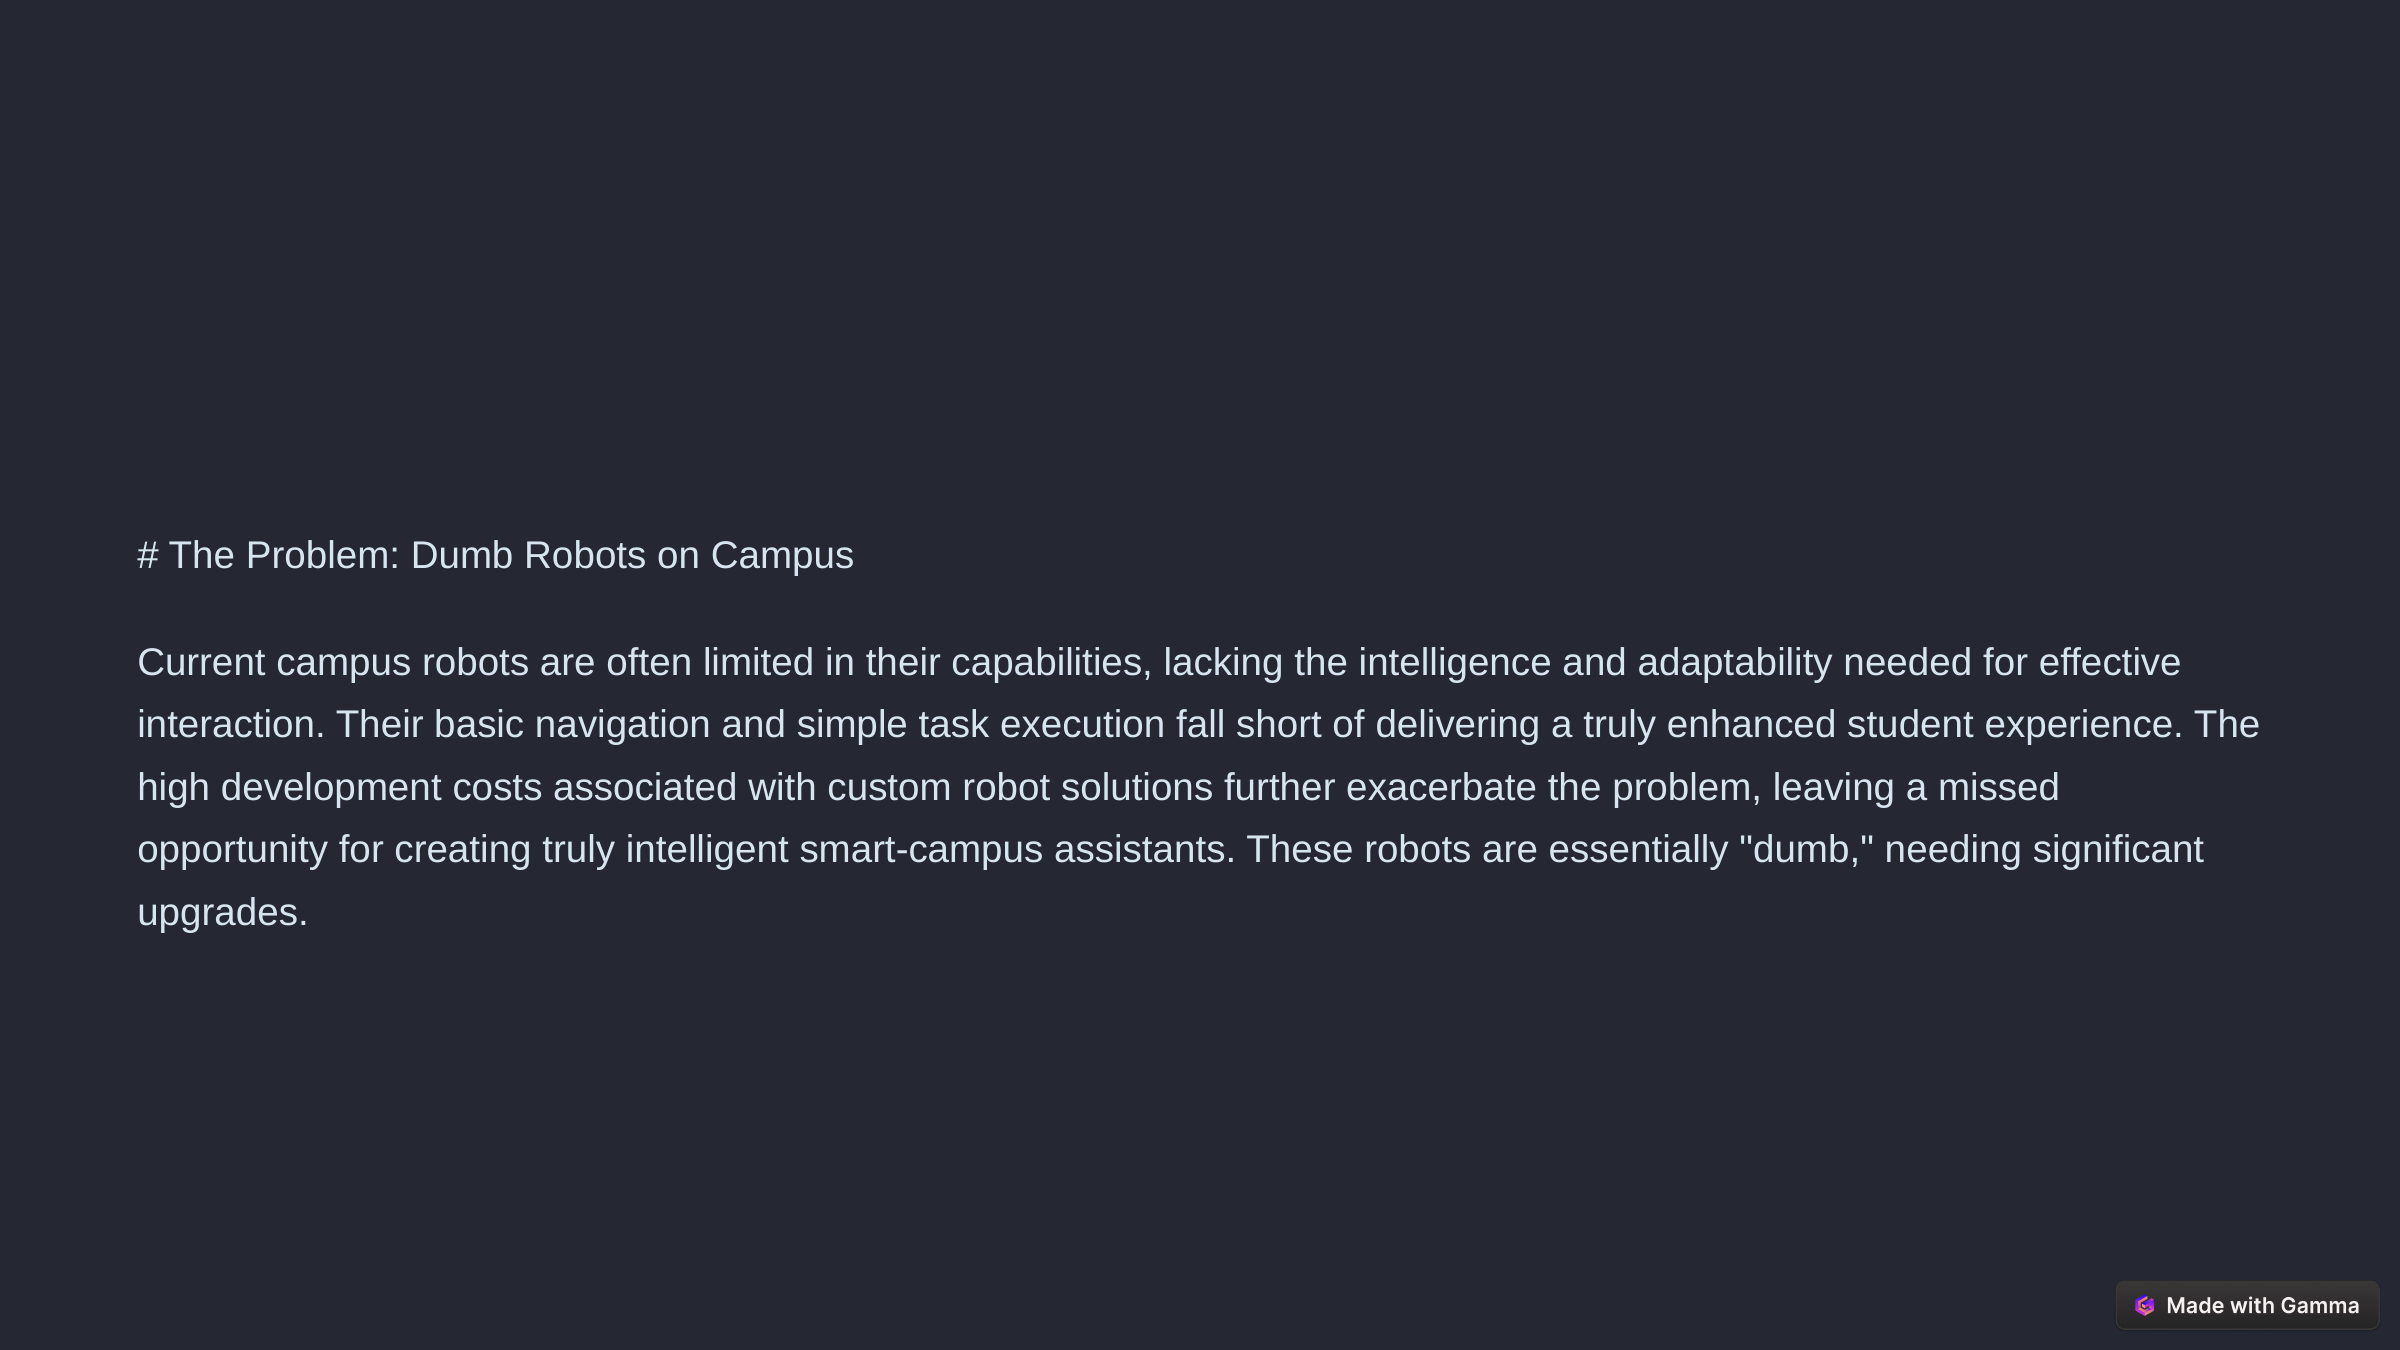

# The Problem: Dumb Robots on Campus
Current campus robots are often limited in their capabilities, lacking the intelligence and adaptability needed for effective interaction. Their basic navigation and simple task execution fall short of delivering a truly enhanced student experience. The high development costs associated with custom robot solutions further exacerbate the problem, leaving a missed opportunity for creating truly intelligent smart-campus assistants. These robots are essentially "dumb," needing significant upgrades.